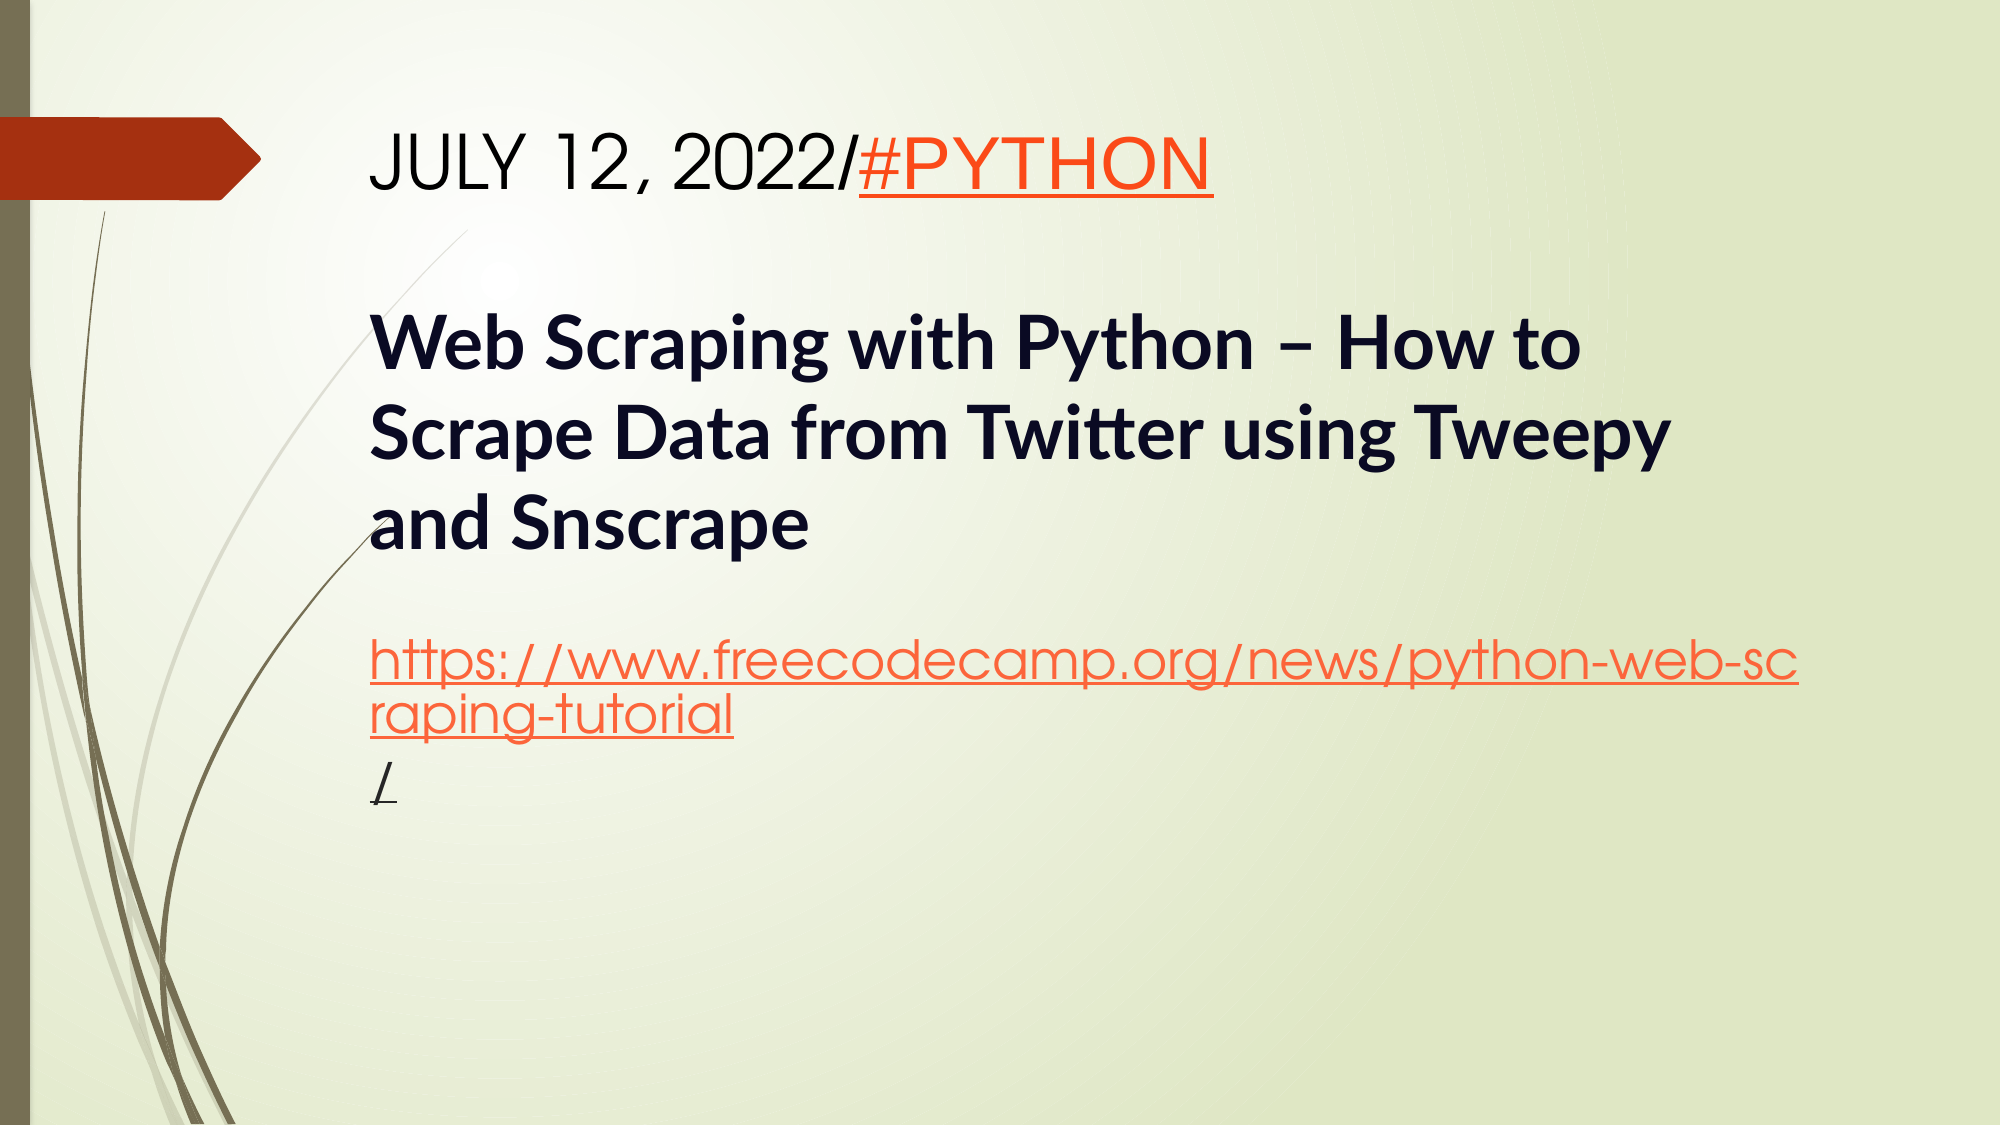

JULY 12, 2022/#PYTHON

Web Scraping with Python – How to Scrape Data from Twitter using Tweepy and Snscrape
# https://www.freecodecamp.org/news/python-web-scraping-tutorial/